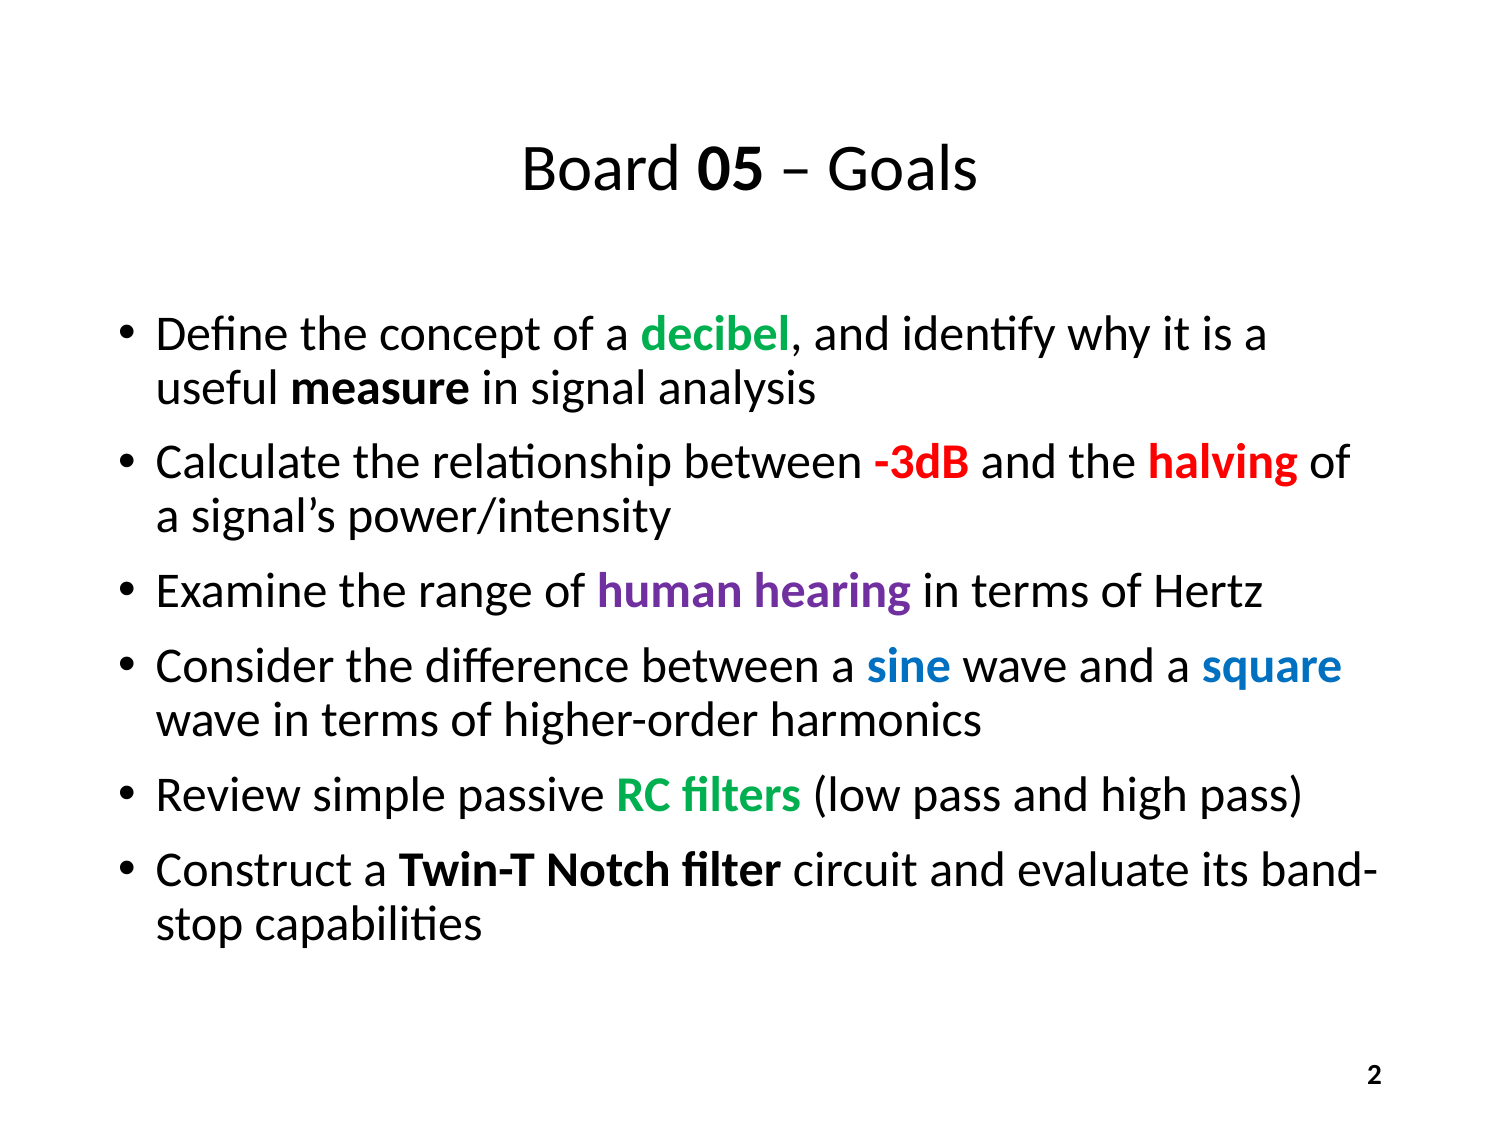

# Board 05 – Goals
Define the concept of a decibel, and identify why it is a useful measure in signal analysis
Calculate the relationship between -3dB and the halving of a signal’s power/intensity
Examine the range of human hearing in terms of Hertz
Consider the difference between a sine wave and a square wave in terms of higher-order harmonics
Review simple passive RC filters (low pass and high pass)
Construct a Twin-T Notch filter circuit and evaluate its band-stop capabilities

2